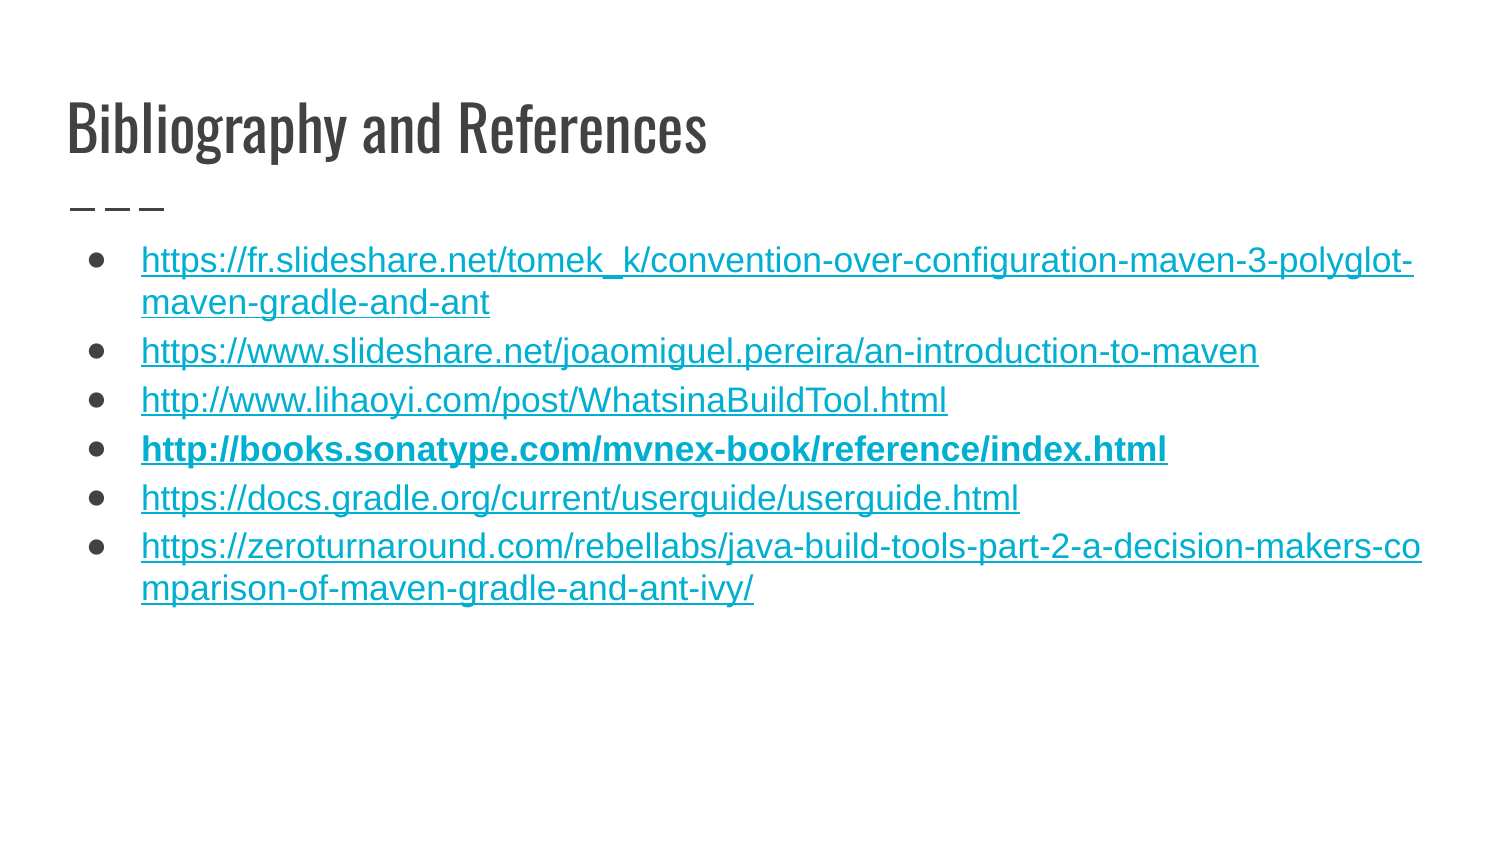

# Bibliography and References
https://fr.slideshare.net/tomek_k/convention-over-configuration-maven-3-polyglot-maven-gradle-and-ant
https://www.slideshare.net/joaomiguel.pereira/an-introduction-to-maven
http://www.lihaoyi.com/post/WhatsinaBuildTool.html
http://books.sonatype.com/mvnex-book/reference/index.html
https://docs.gradle.org/current/userguide/userguide.html
https://zeroturnaround.com/rebellabs/java-build-tools-part-2-a-decision-makers-comparison-of-maven-gradle-and-ant-ivy/